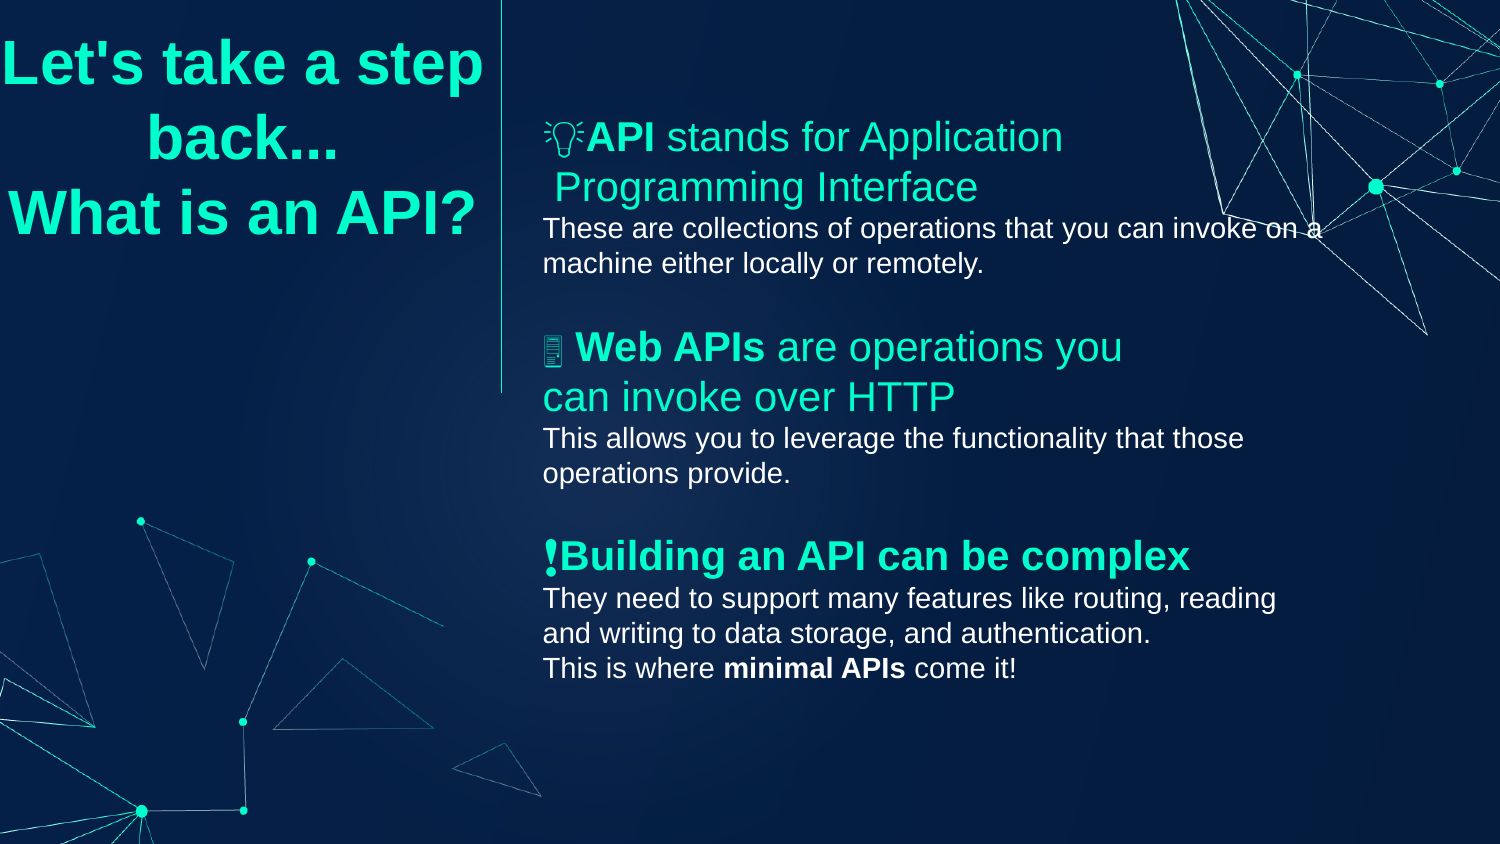

💡API stands for Application  Programming Interface 
These are collections of operations that you can invoke on a machine either locally or remotely.
🖥️ Web APIs are operations you can invoke over HTTP
This allows you to leverage the functionality that those operations provide.
❗Building an API can be complex 
They need to support many features like routing, reading and writing to data storage, and authentication.
This is where minimal APIs come it!

# Let's take a step back... What is an API?